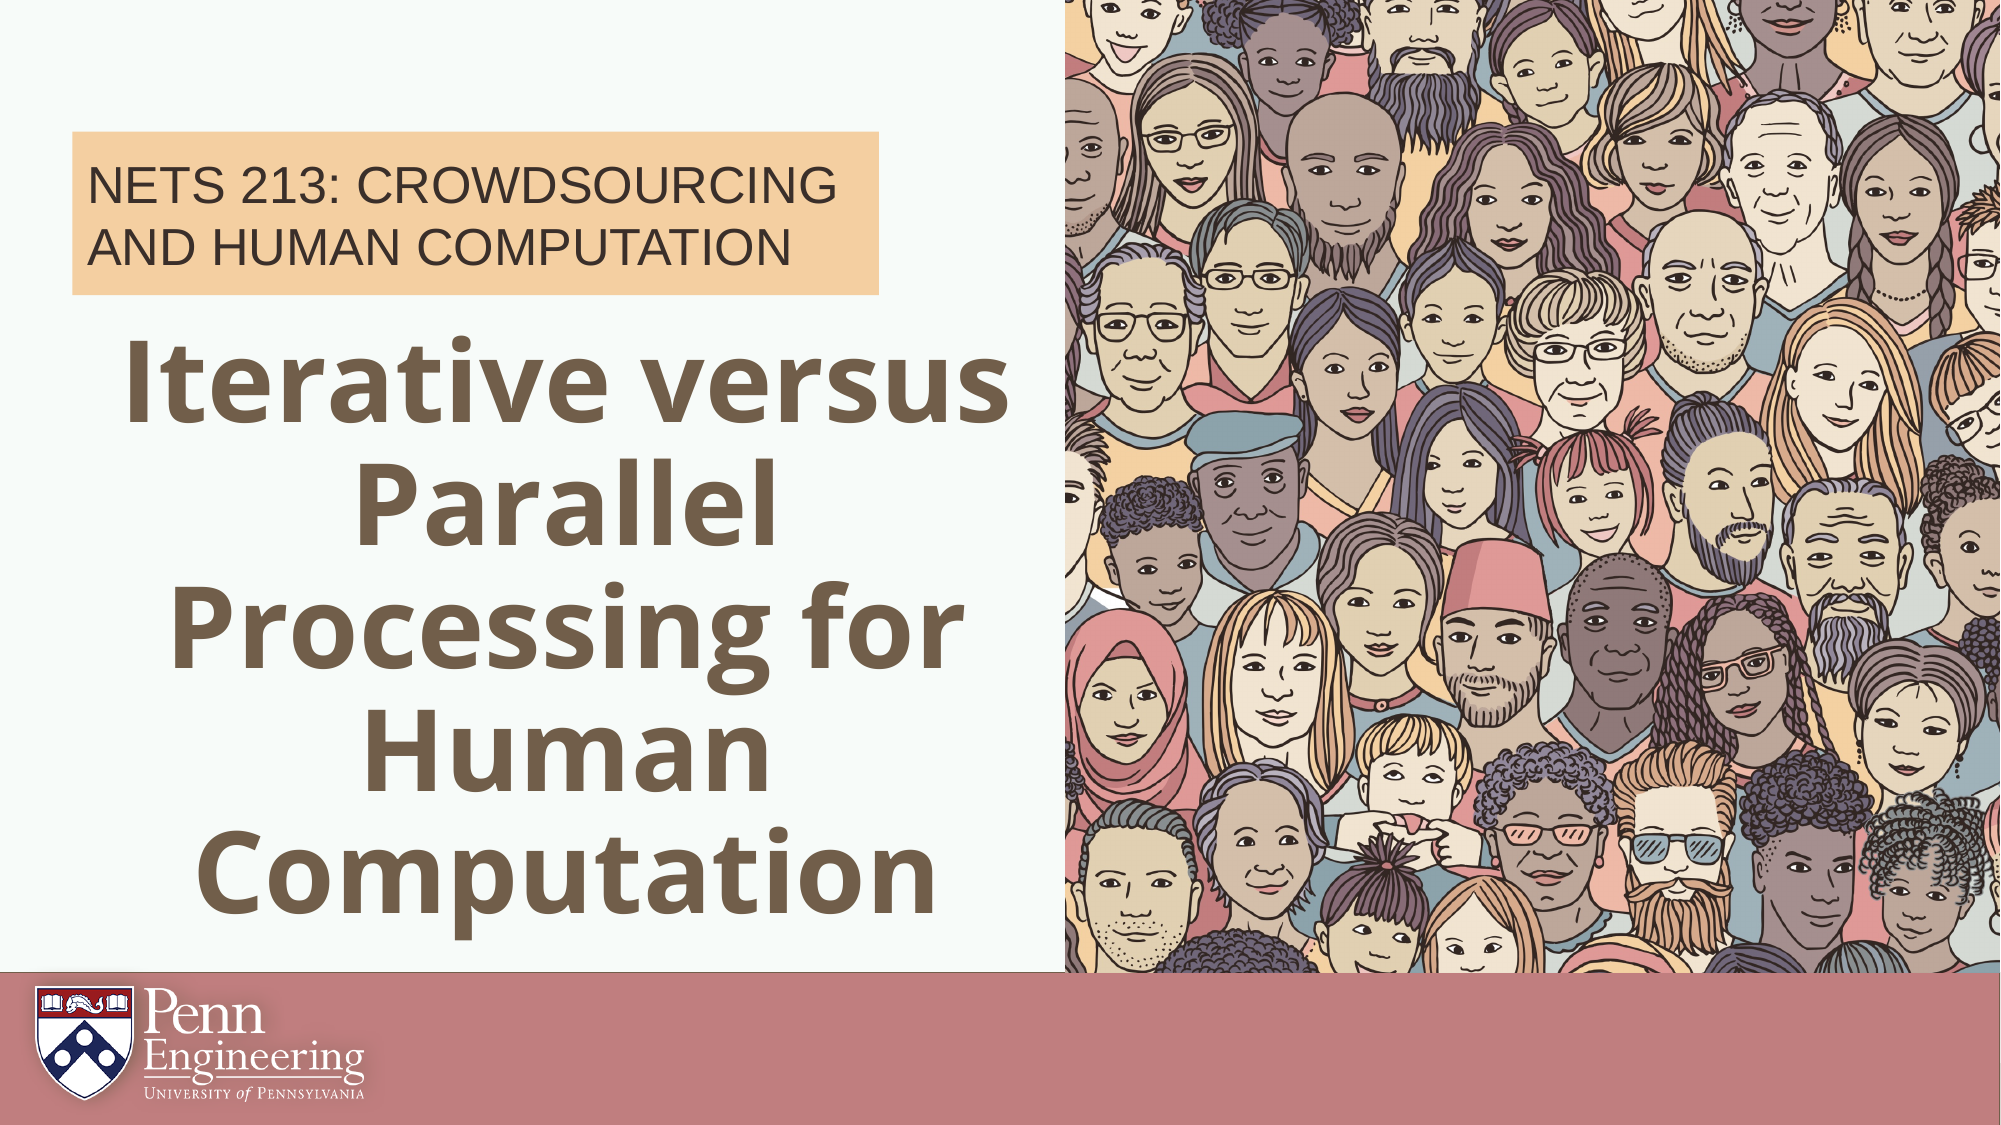

# Iterative versus Parallel Processing for Human Computation